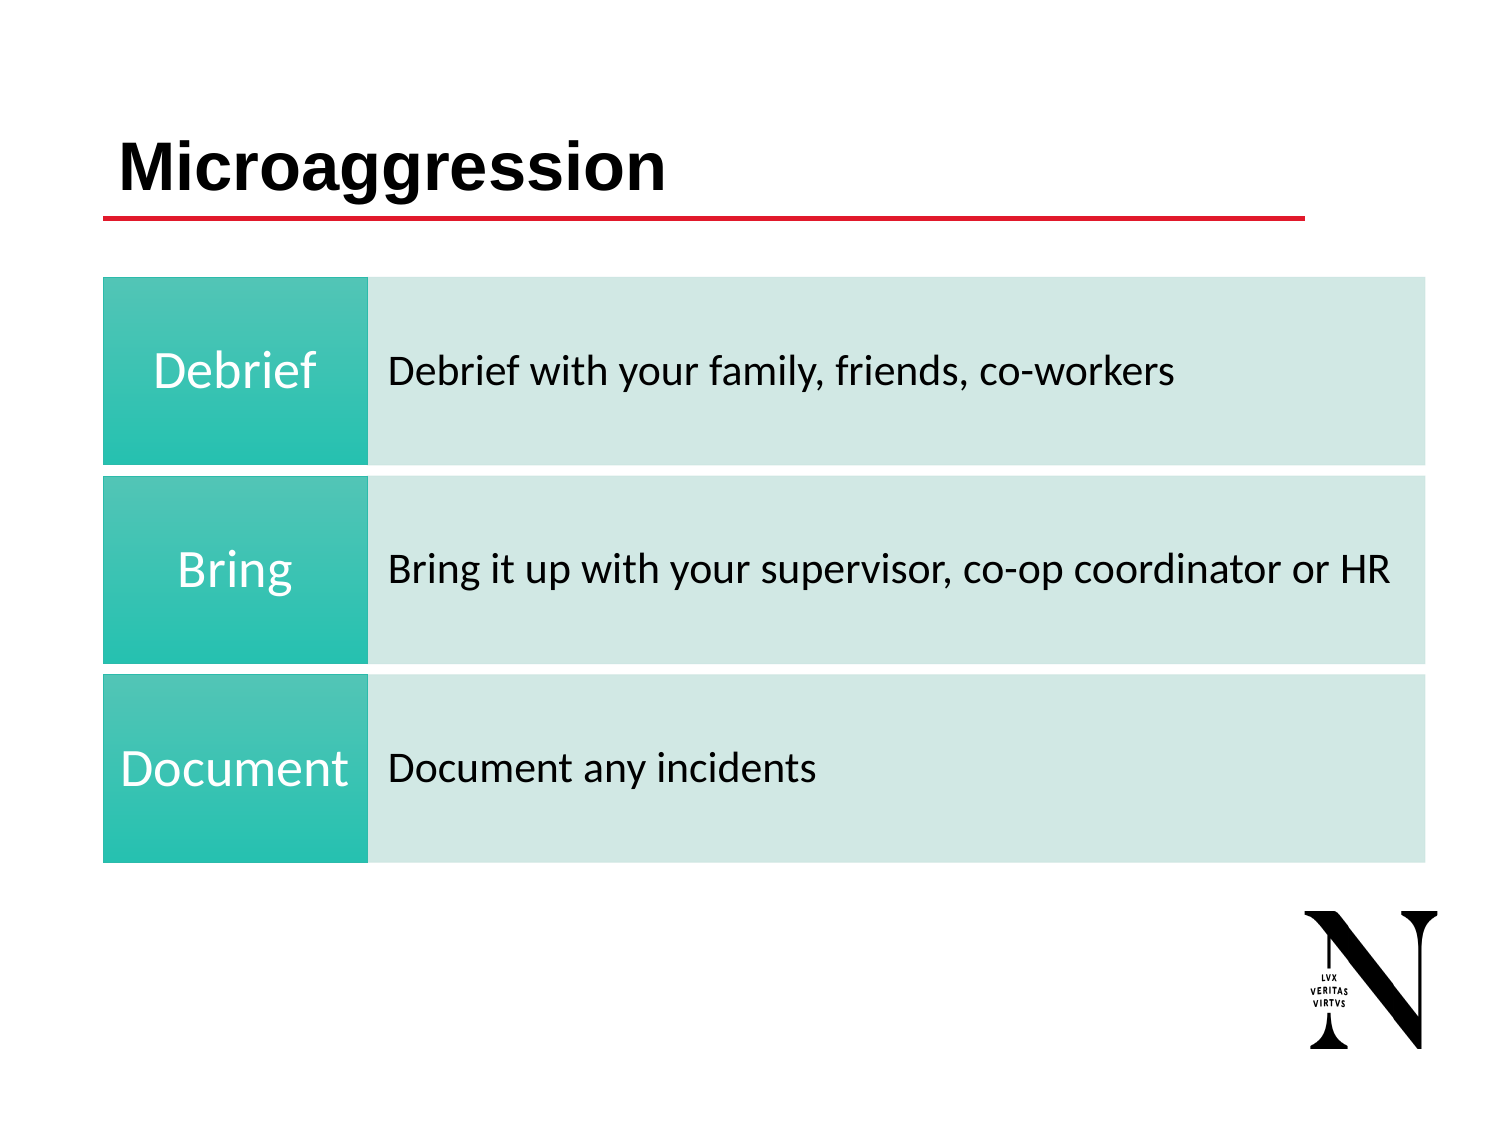

# Microaggression
Debrief with your family, friends, co-workers
Debrief
Bring it up with your supervisor, co-op coordinator or HR
Bring
Document any incidents
Document